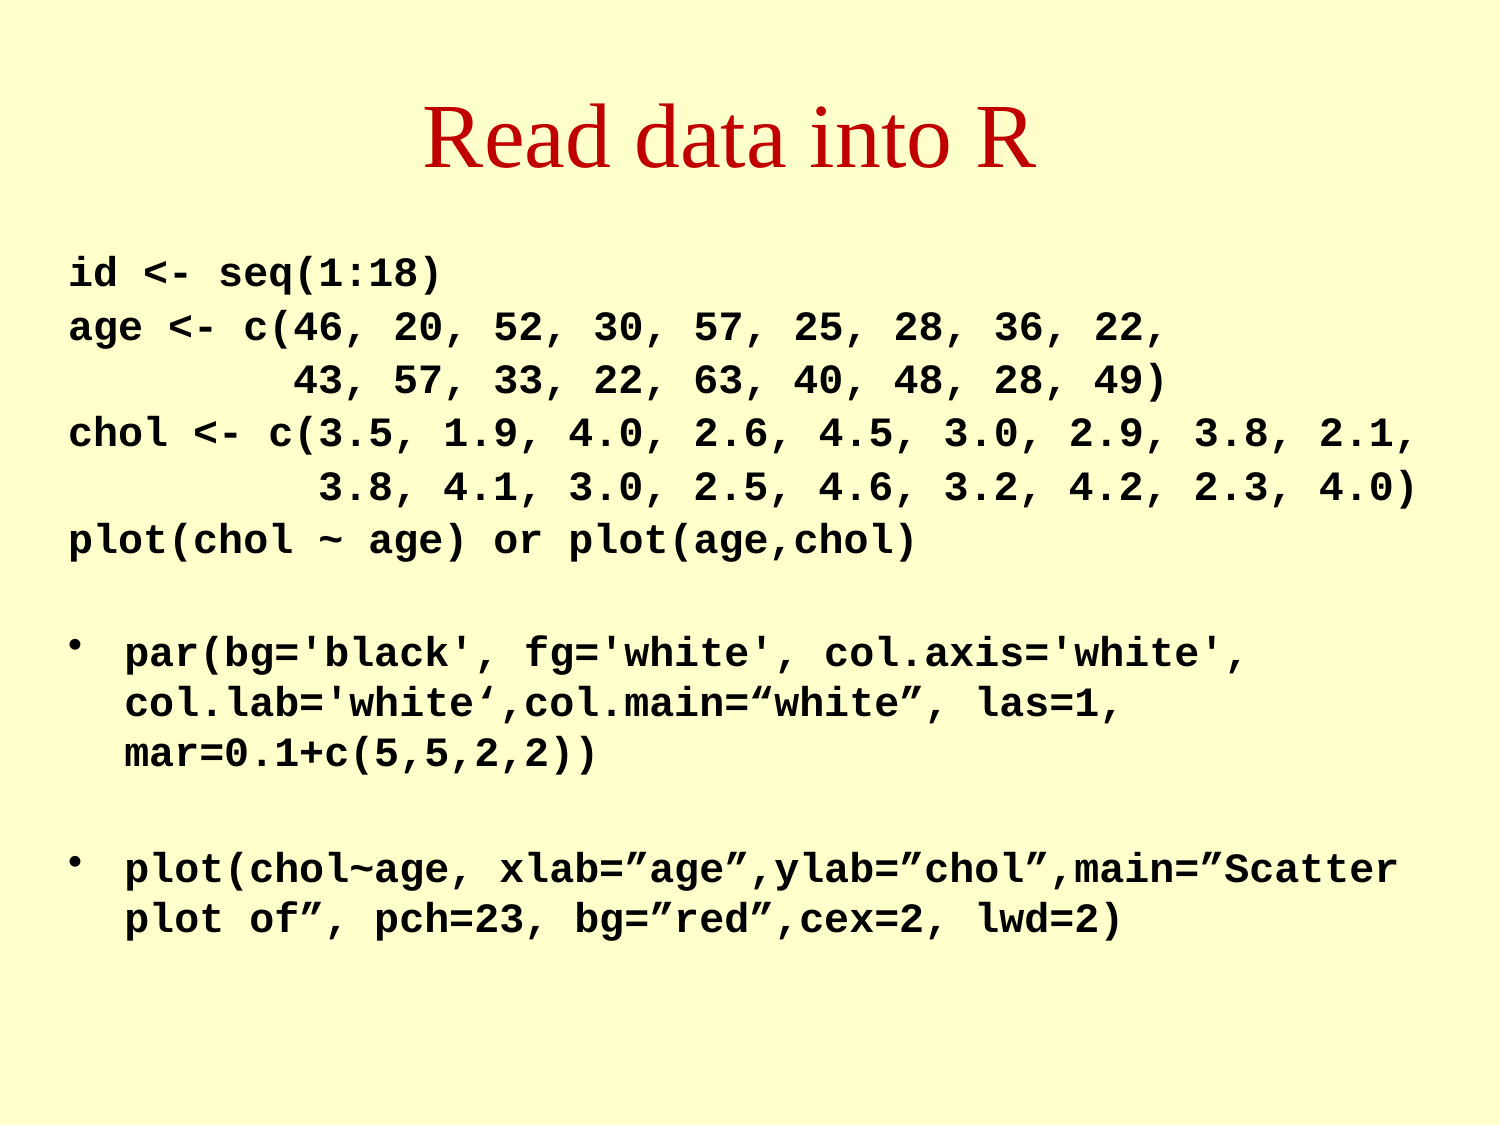

# Read data into R
id <- seq(1:18)
age <- c(46, 20, 52, 30, 57, 25, 28, 36, 22,
         43, 57, 33, 22, 63, 40, 48, 28, 49)
chol <- c(3.5, 1.9, 4.0, 2.6, 4.5, 3.0, 2.9, 3.8, 2.1,
          3.8, 4.1, 3.0, 2.5, 4.6, 3.2, 4.2, 2.3, 4.0)
plot(chol ~ age) or plot(age,chol)

par(bg='black', fg='white', col.axis='white', col.lab='white‘,col.main=“white”, las=1, mar=0.1+c(5,5,2,2))

plot(chol~age, xlab=”age”,ylab=”chol”,main=”Scatter plot of”, pch=23, bg=”red”,cex=2, lwd=2)